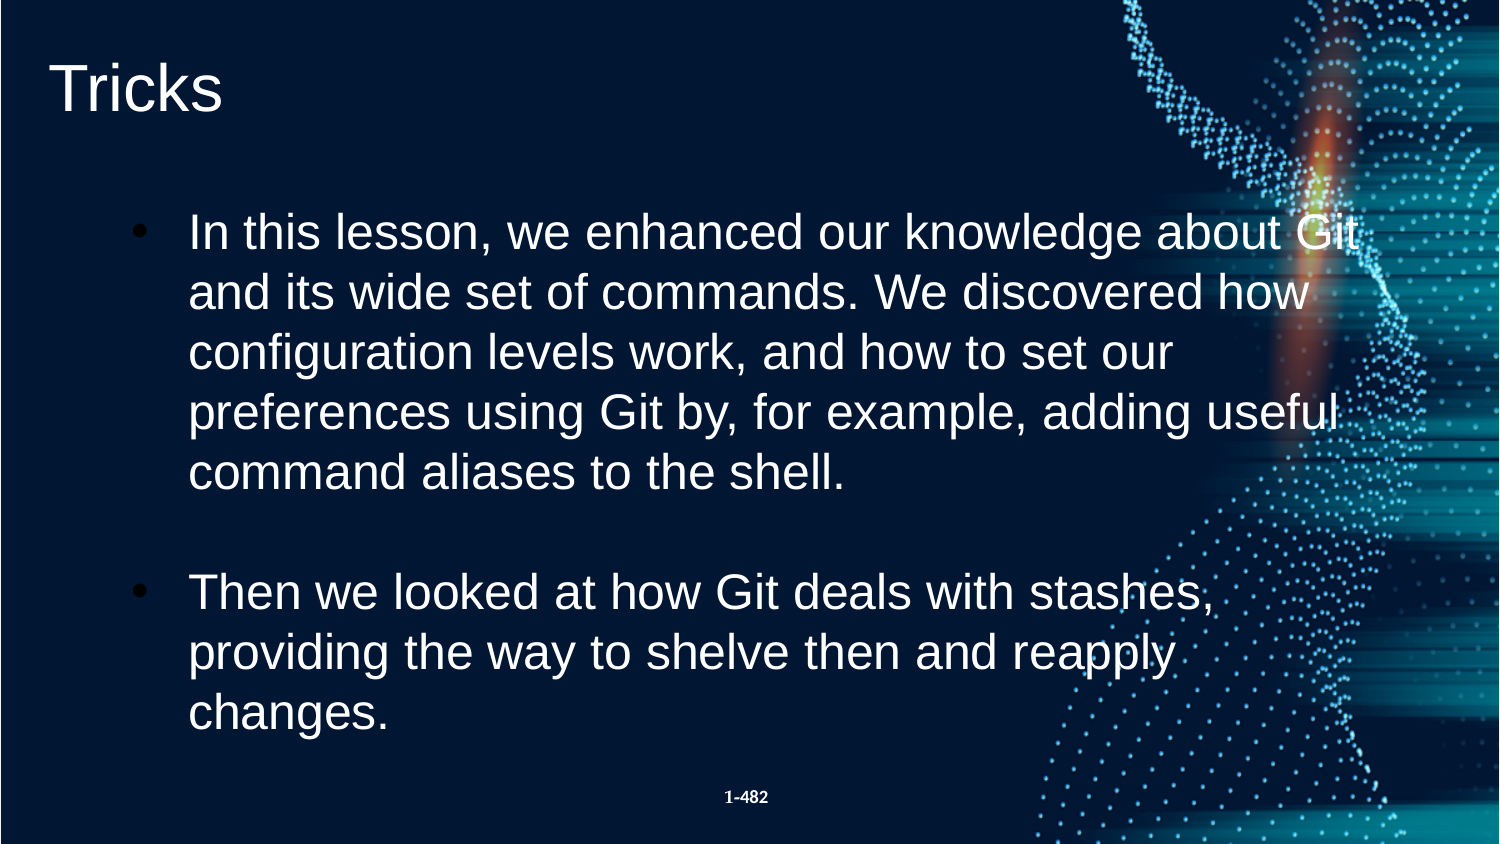

Tricks
In this lesson, we enhanced our knowledge about Git and its wide set of commands. We discovered how configuration levels work, and how to set our preferences using Git by, for example, adding useful command aliases to the shell.

Then we looked at how Git deals with stashes, providing the way to shelve then and reapply changes.

1-482